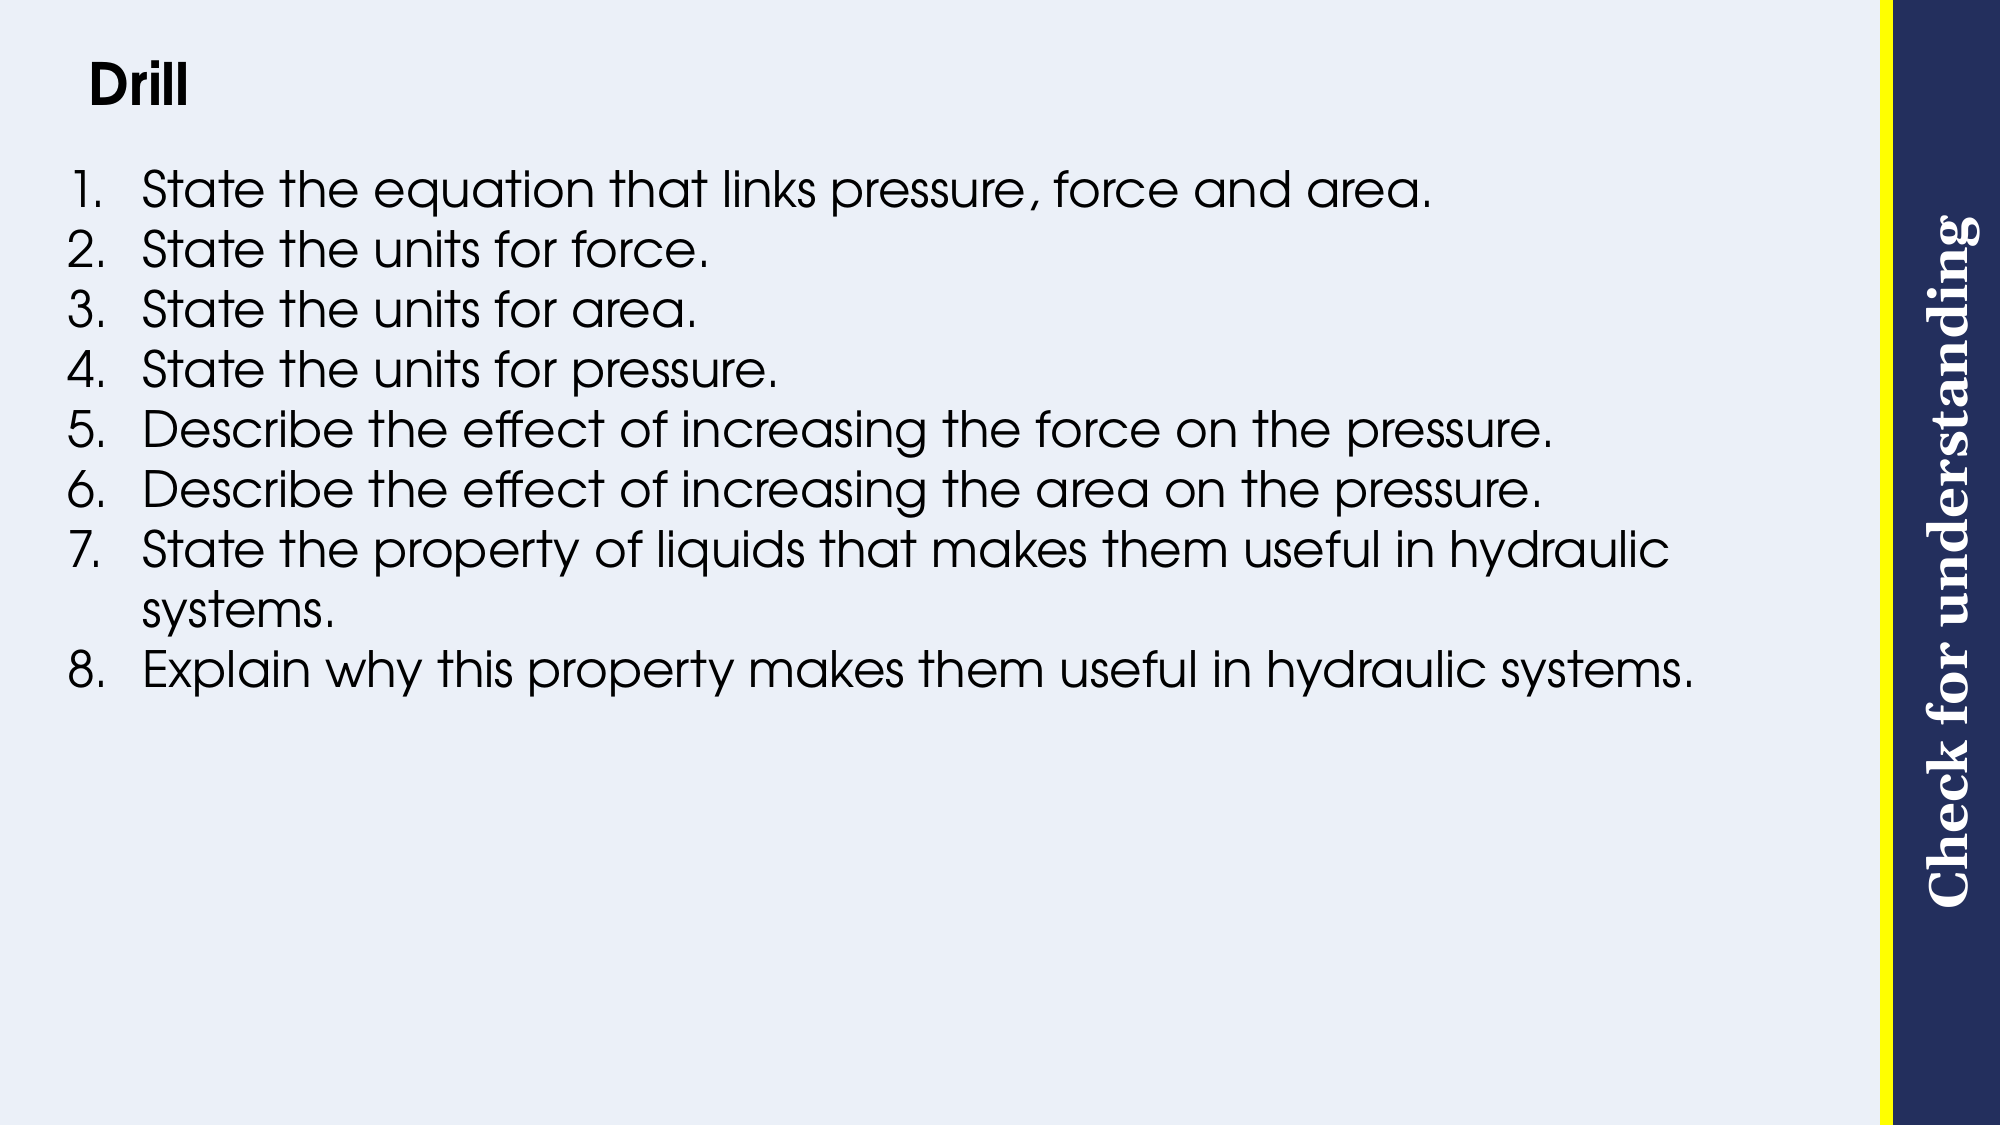

# Drill
State the equation that links pressure, force and area.
State the units for force.
State the units for area.
State the units for pressure.
Describe the effect of increasing the force on the pressure.
Describe the effect of increasing the area on the pressure.
State the property of liquids that makes them useful in hydraulic systems.
Explain why this property makes them useful in hydraulic systems.